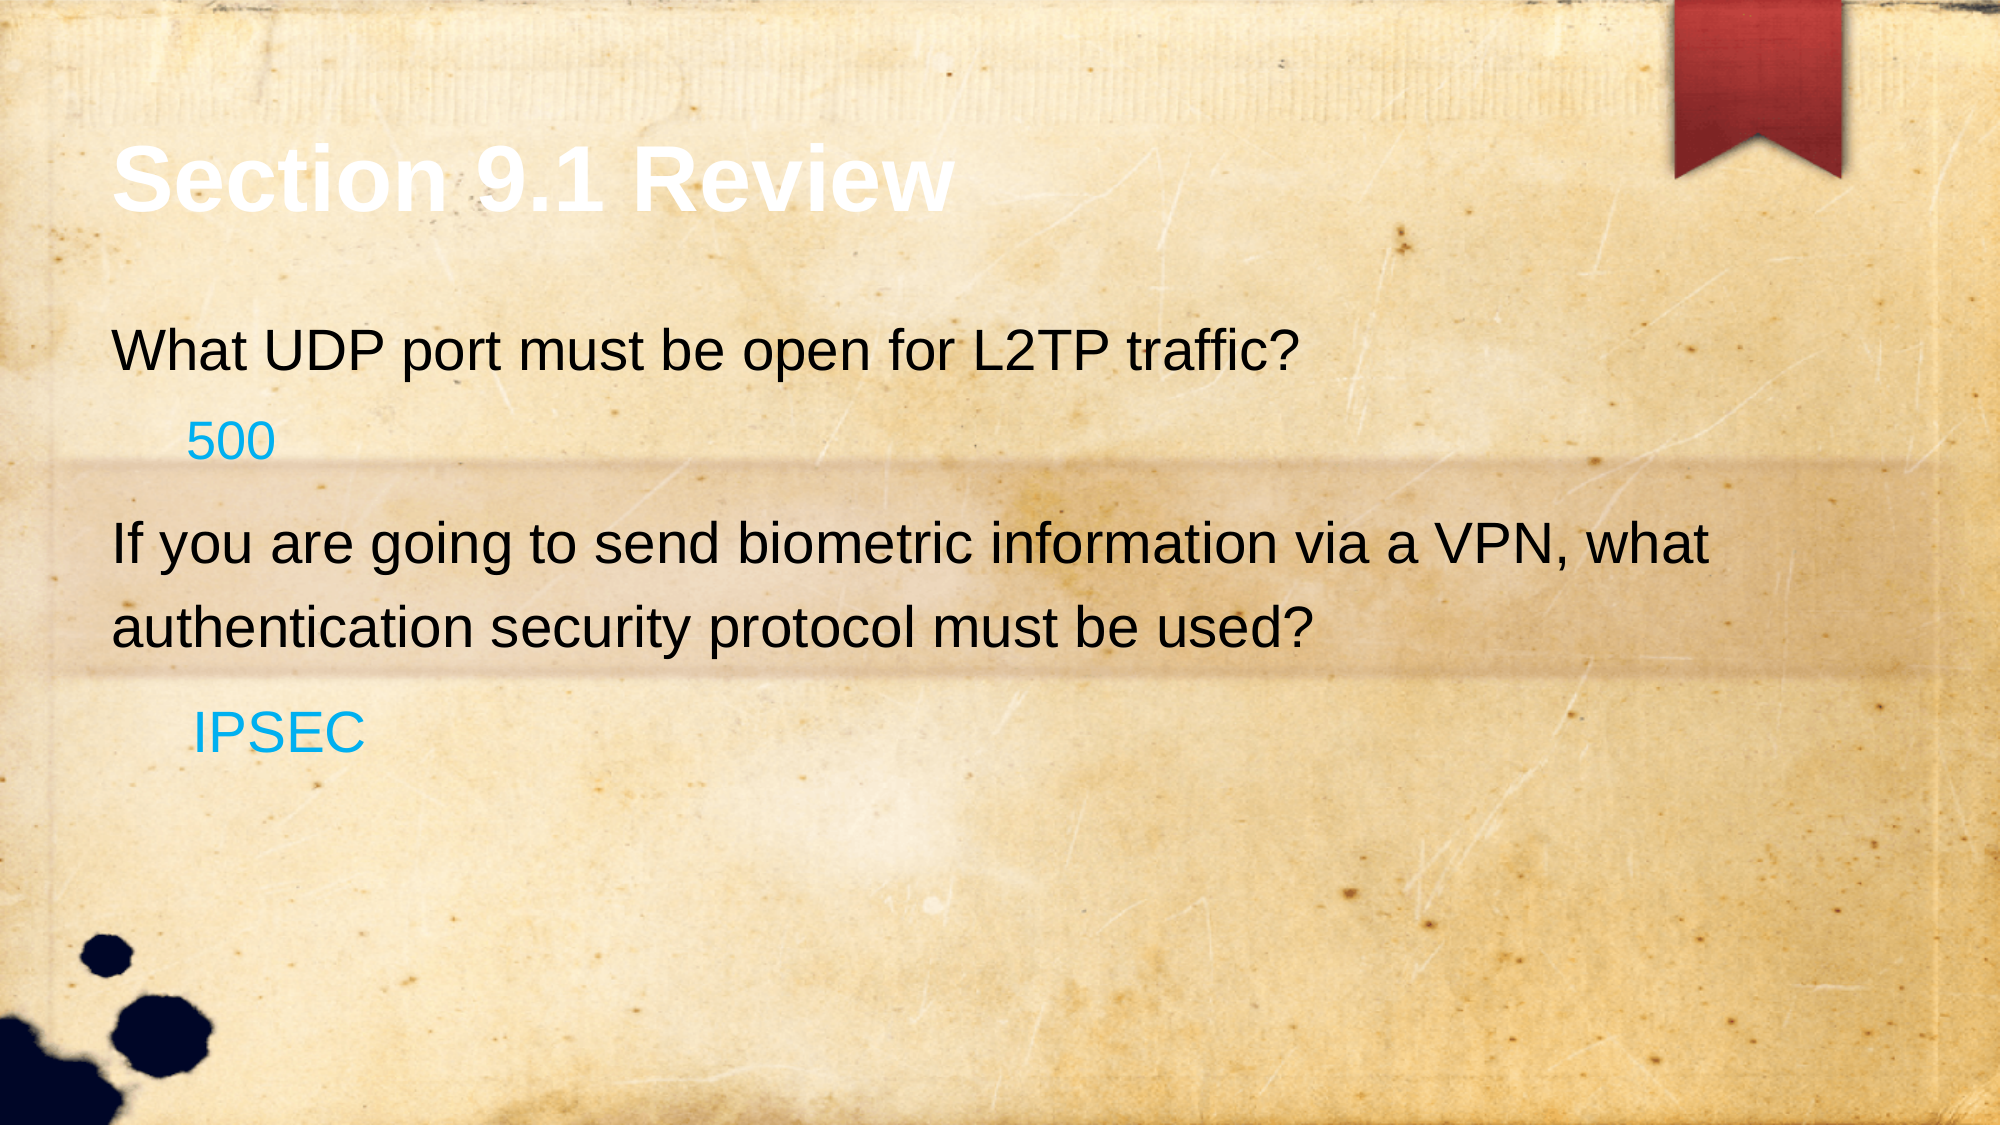

Section 9.1 Review
What UDP port must be open for L2TP traffic?
500
If you are going to send biometric information via a VPN, what authentication security protocol must be used?
     IPSEC